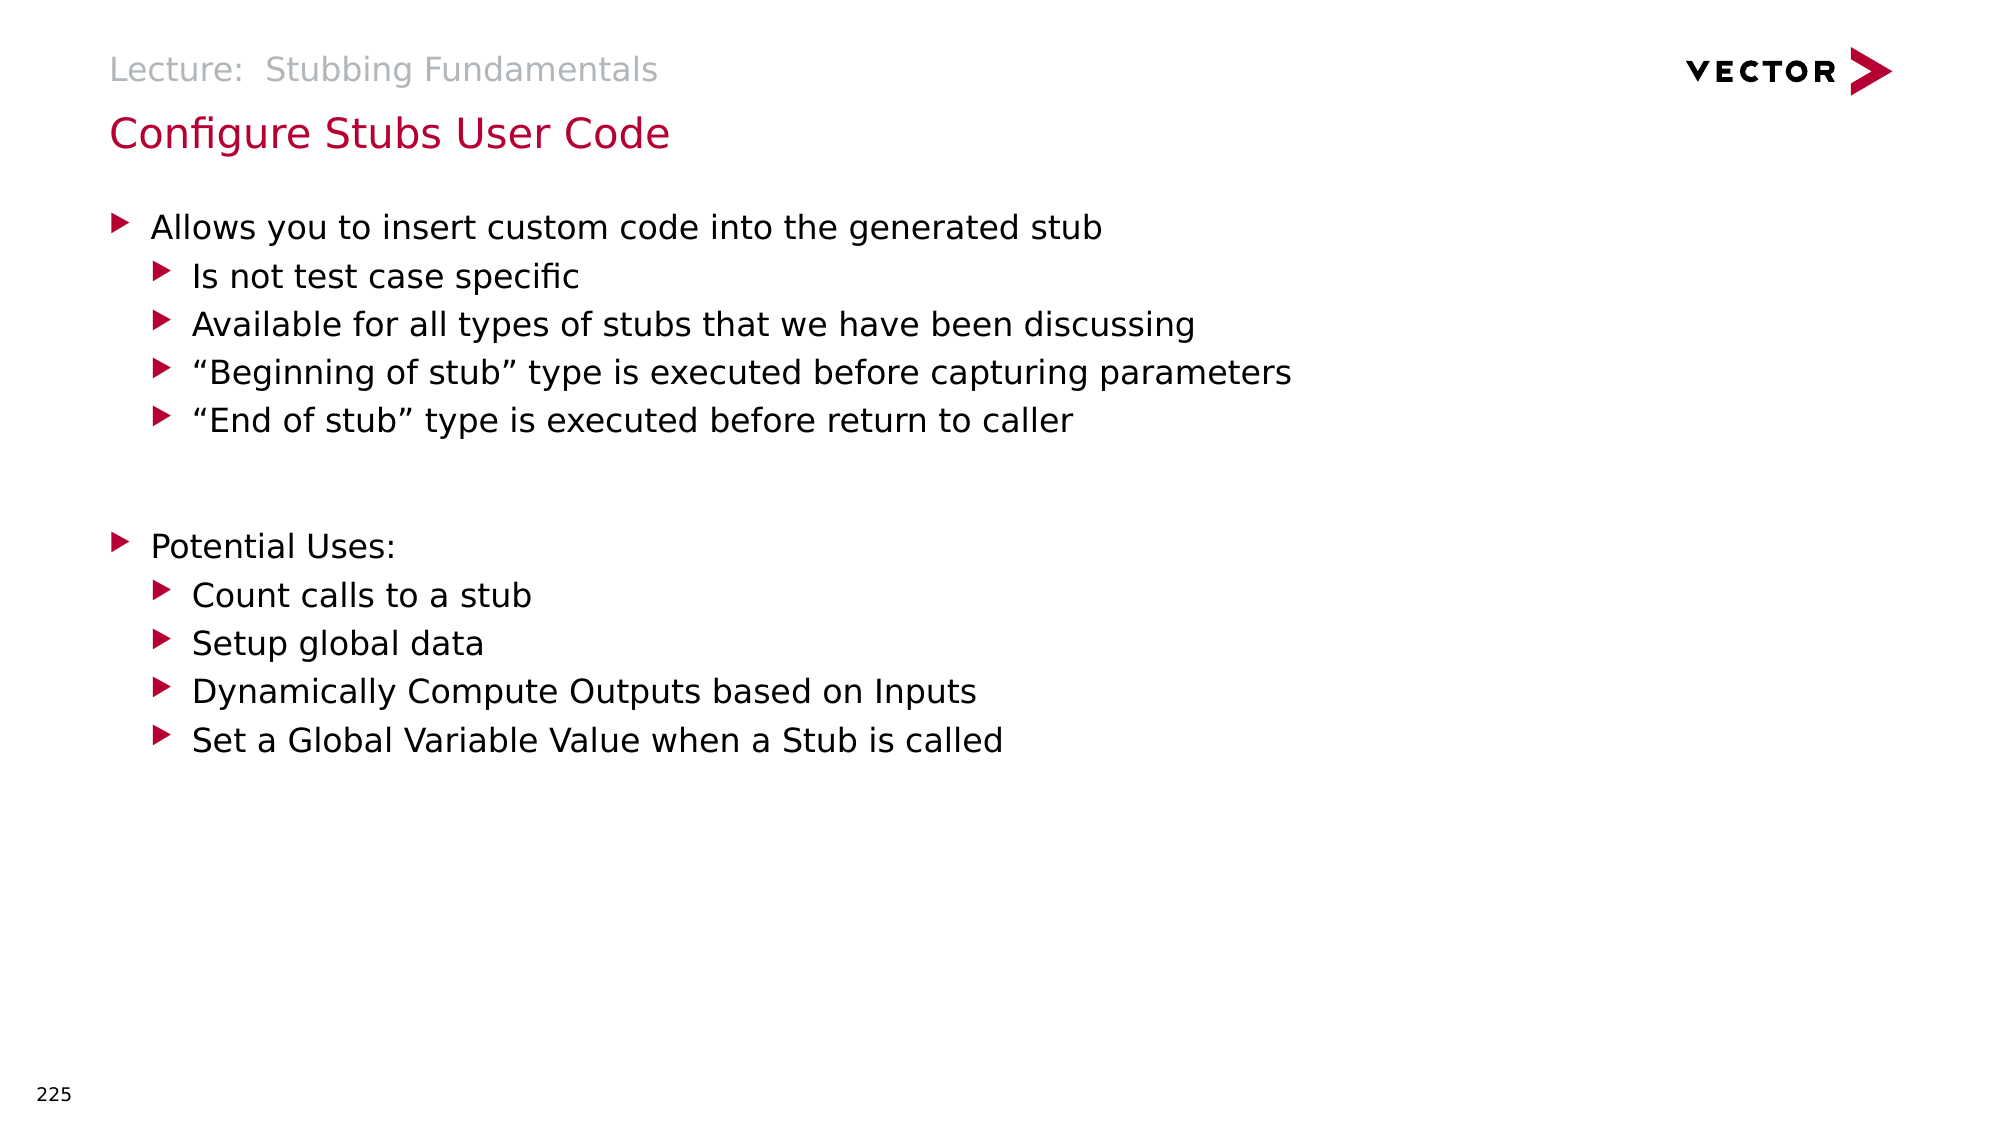

# Lecture:  Stubbing Fundamentals
Configure Stubs User Code
Allows you to insert custom code into the generated stub
Is not test case specific
Available for all types of stubs that we have been discussing
“Beginning of stub” type is executed before capturing parameters
“End of stub” type is executed before return to caller

Potential Uses:
Count calls to a stub
Setup global data
Dynamically Compute Outputs based on Inputs
Set a Global Variable Value when a Stub is called